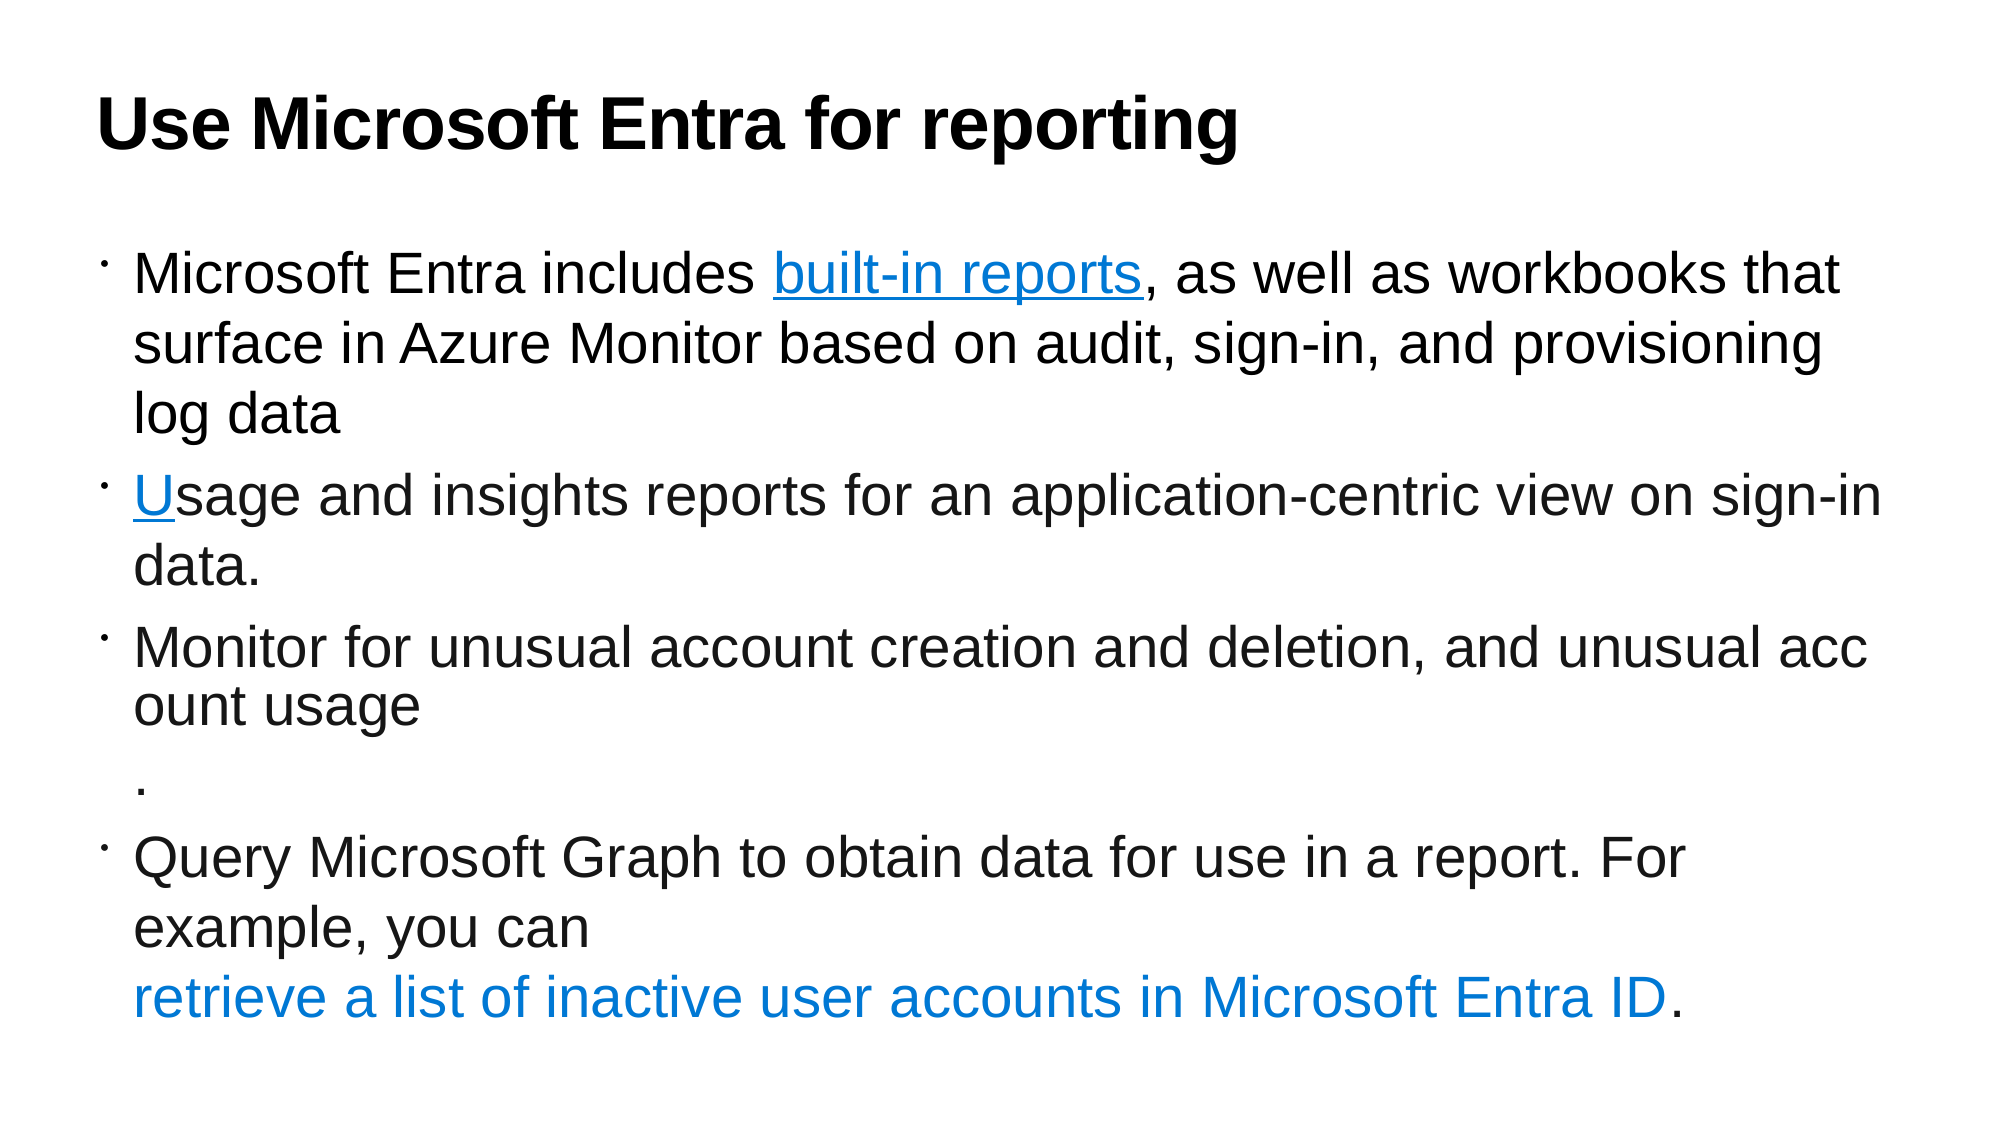

# Use Microsoft Entra for reporting
Microsoft Entra includes built-in reports, as well as workbooks that surface in Azure Monitor based on audit, sign-in, and provisioning log data
Usage and insights reports for an application-centric view on sign-in data.
Monitor for unusual account creation and deletion, and unusual account usage.
Query Microsoft Graph to obtain data for use in a report. For example, you can retrieve a list of inactive user accounts in Microsoft Entra ID.